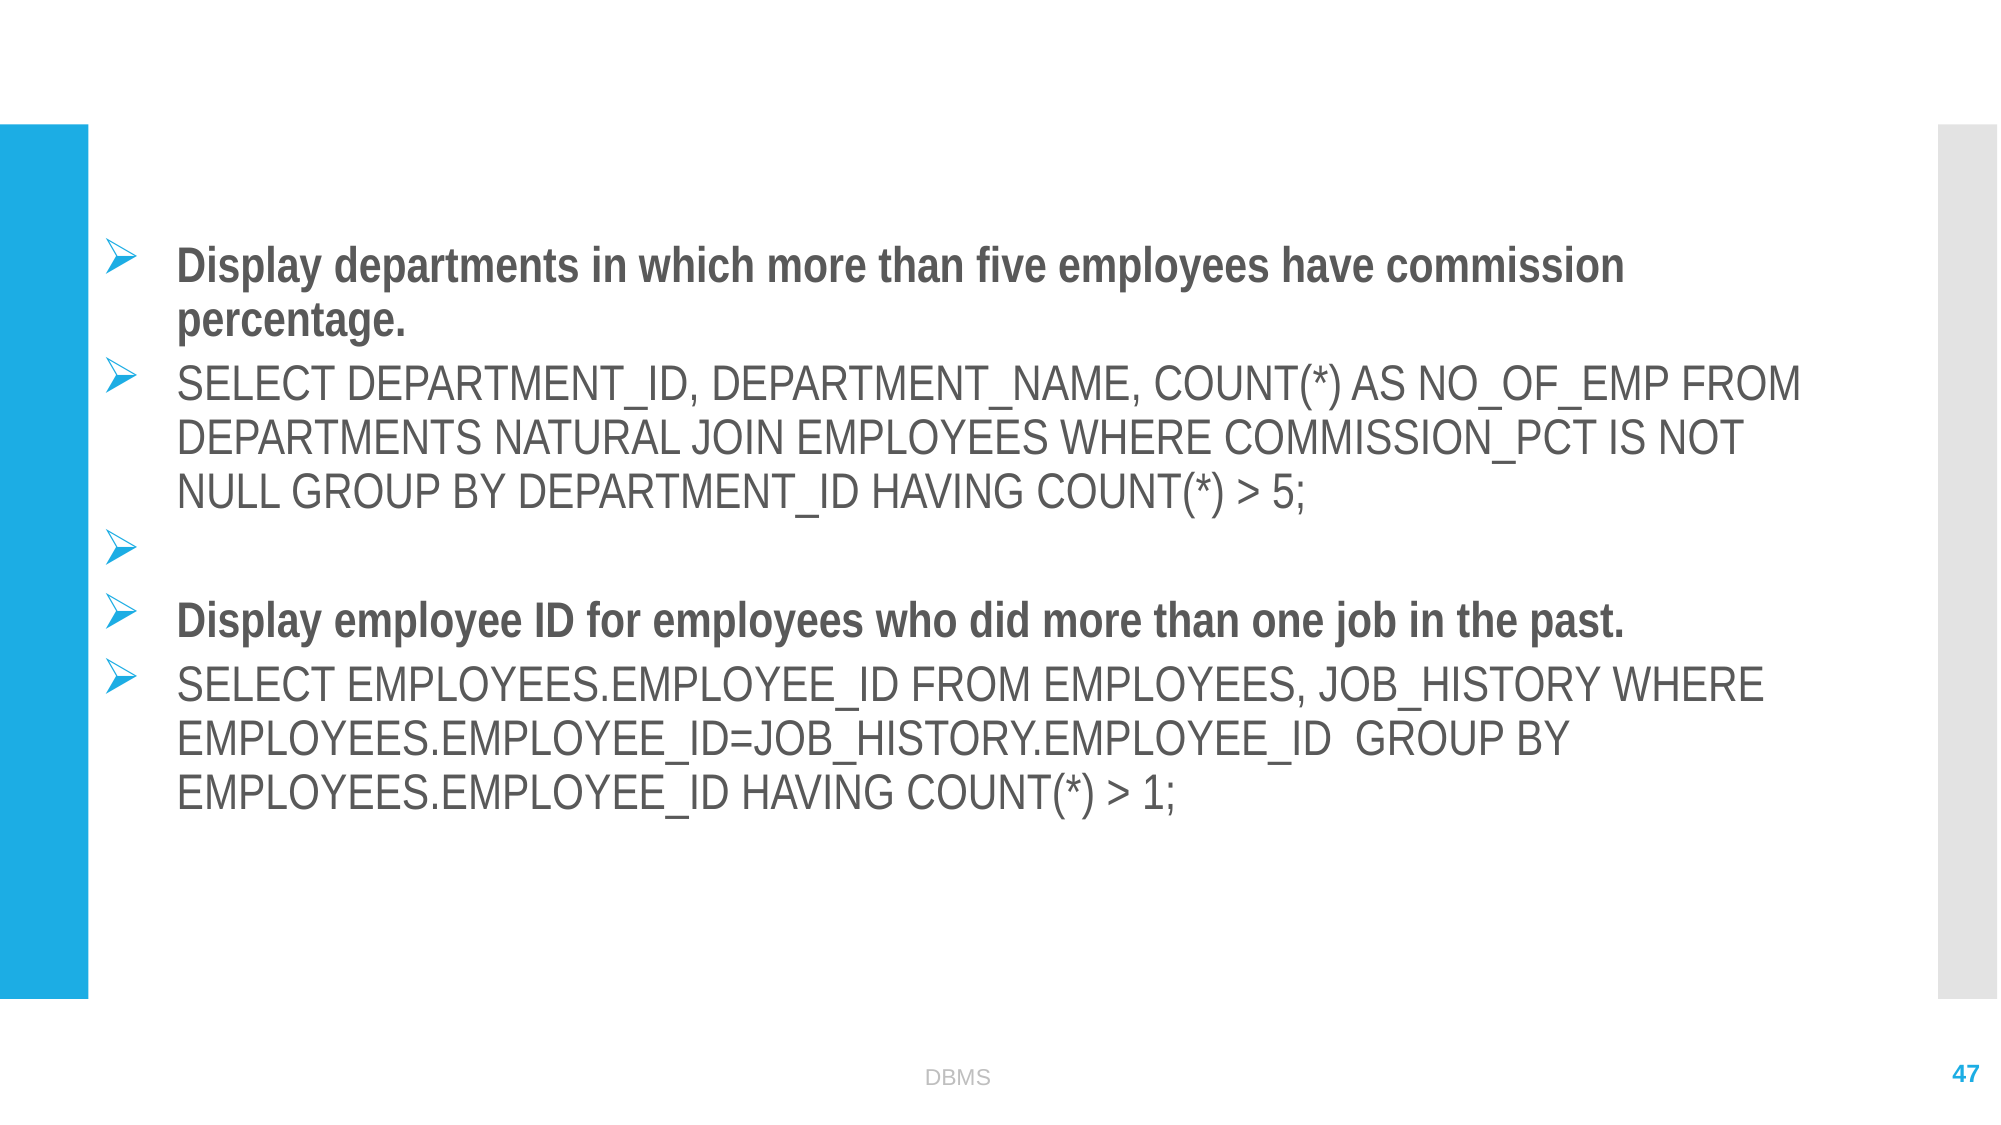

#
Display departments in which more than five employees have commission percentage.
SELECT DEPARTMENT_ID, DEPARTMENT_NAME, COUNT(*) AS NO_OF_EMP FROM DEPARTMENTS NATURAL JOIN EMPLOYEES WHERE COMMISSION_PCT IS NOT NULL GROUP BY DEPARTMENT_ID HAVING COUNT(*) > 5;

Display employee ID for employees who did more than one job in the past.
SELECT EMPLOYEES.EMPLOYEE_ID FROM EMPLOYEES, JOB_HISTORY WHERE EMPLOYEES.EMPLOYEE_ID=JOB_HISTORY.EMPLOYEE_ID  GROUP BY EMPLOYEES.EMPLOYEE_ID HAVING COUNT(*) > 1;
47
DBMS